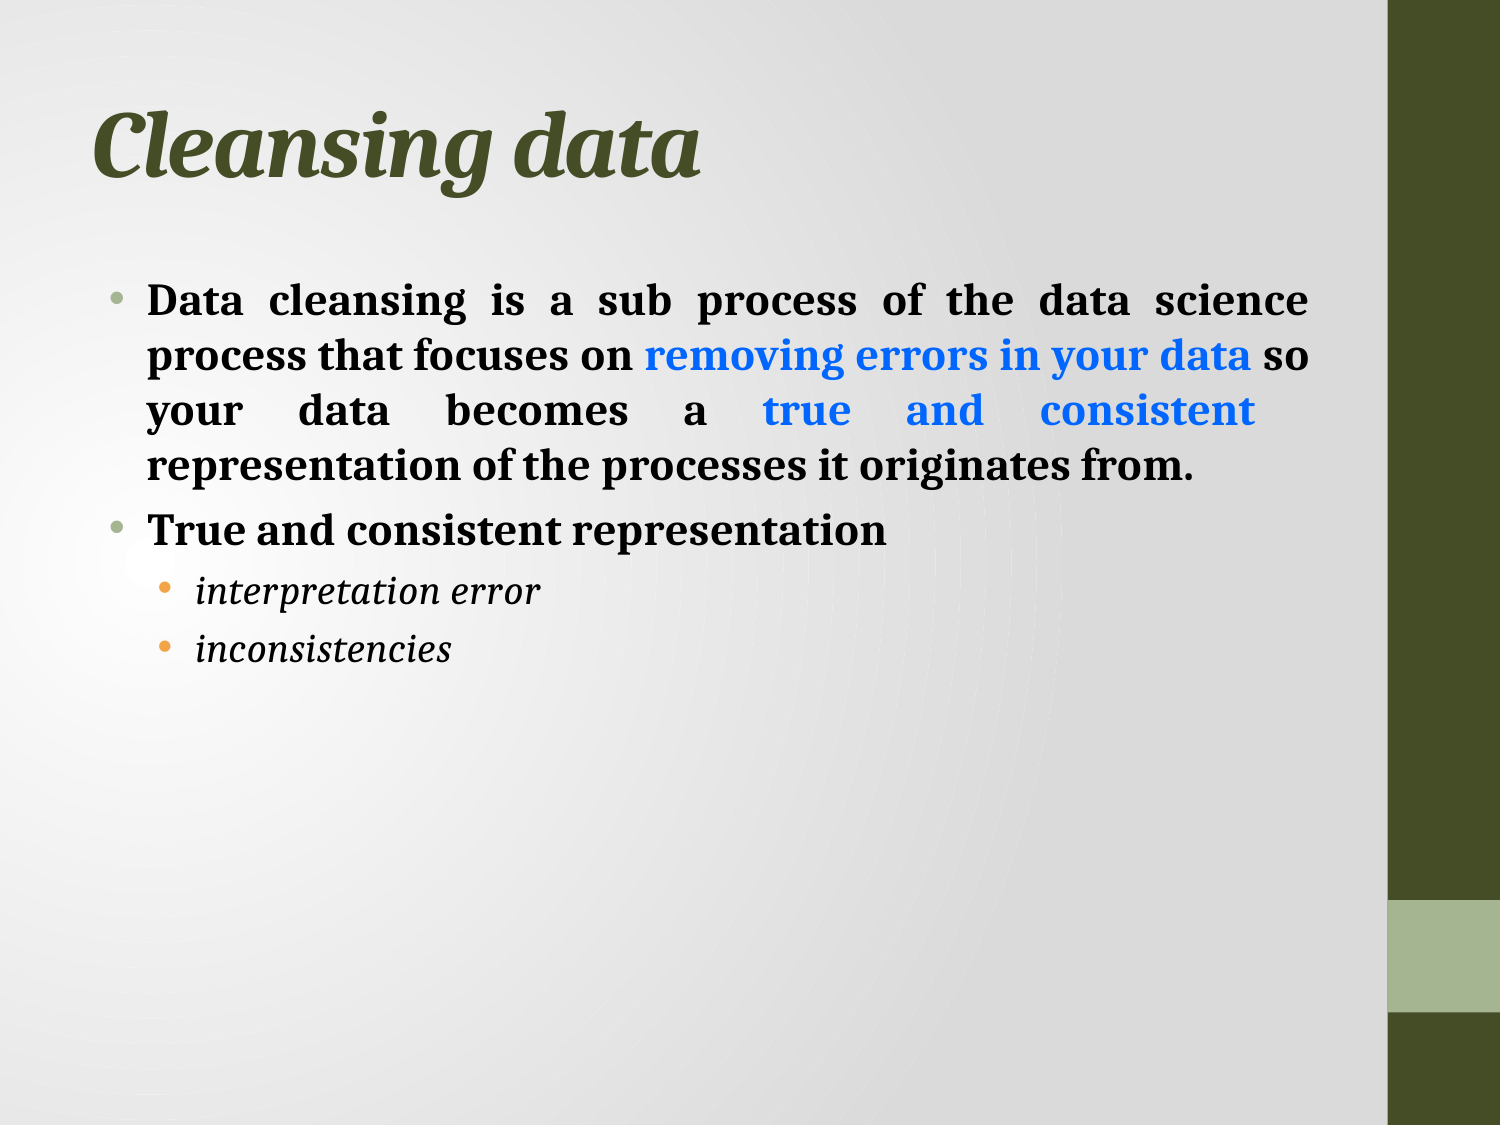

# Cleansing data
Data cleansing is a sub process of the data science process that focuses on removing errors in your data so your data becomes a true and consistent  representation of the processes it originates from.
True and consistent representation
interpretation error
inconsistencies